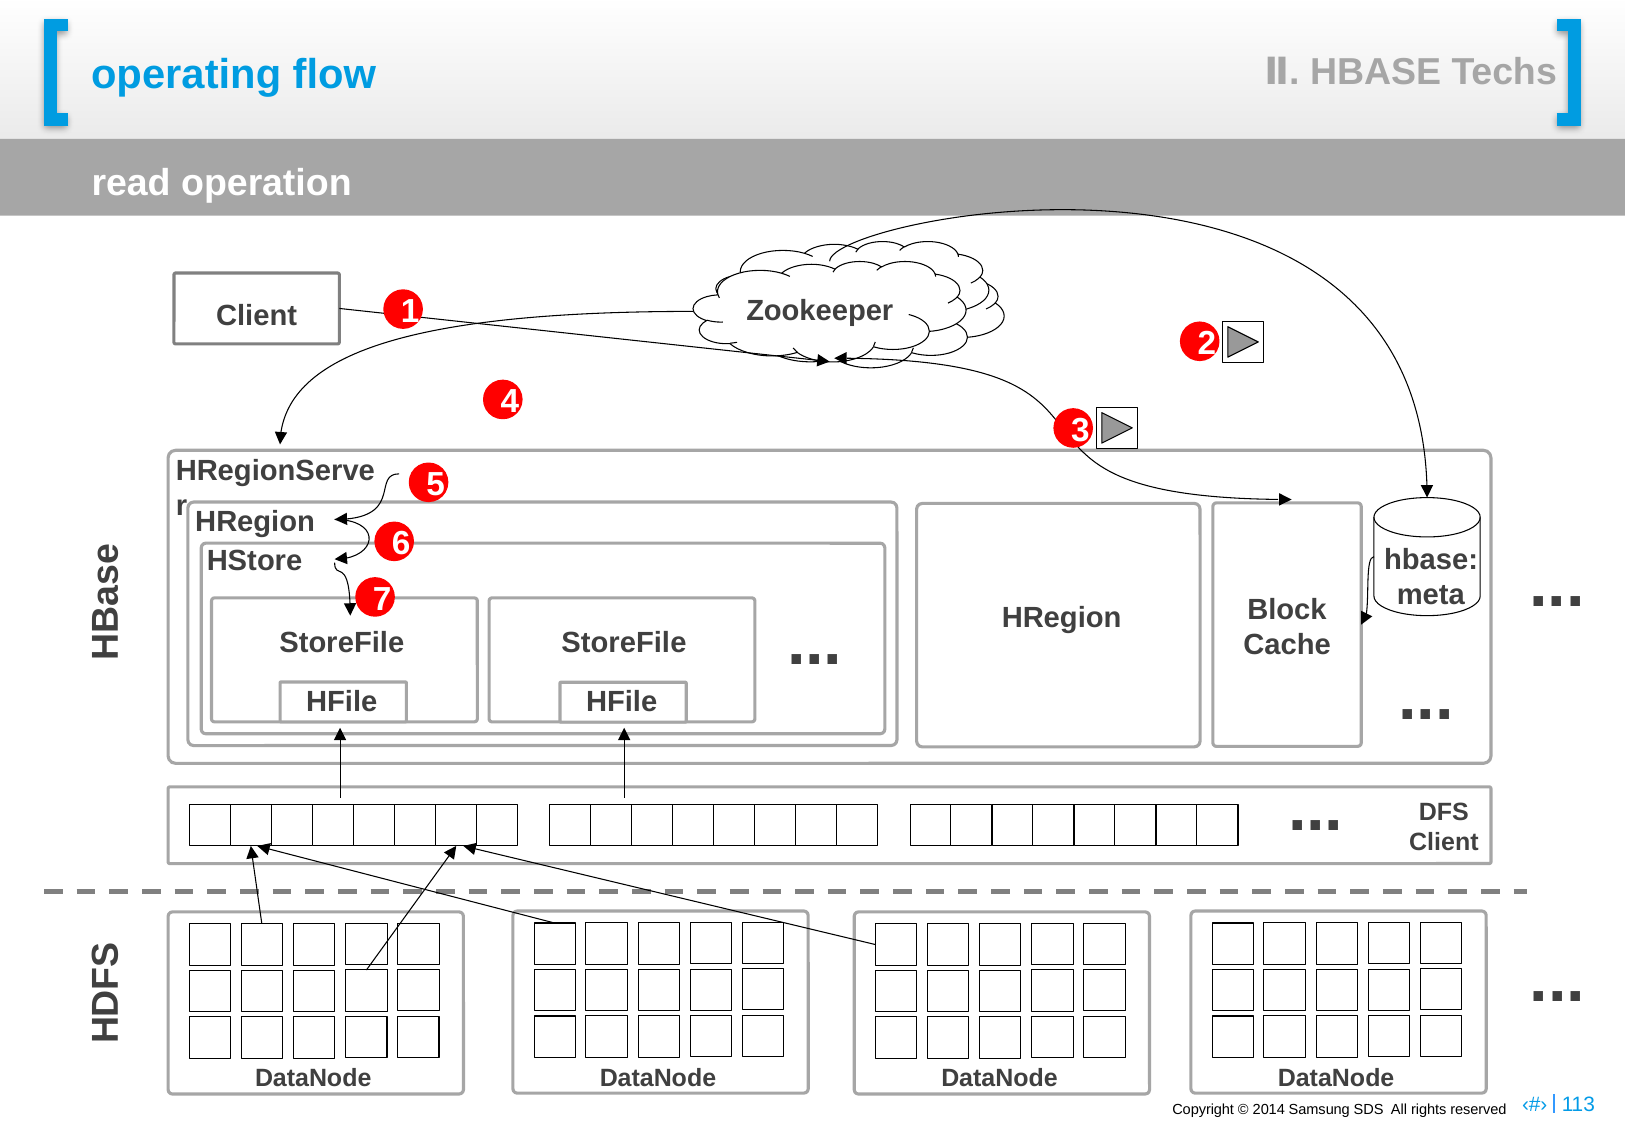

Ⅱ. HBASE Techs
# operating flow

read operation

Zookeeper
Client
1

2
4

3
HRegionServer

5
HRegion

6
hbase:
meta
...
HStore

HBase
7
Block
Cache
...
HRegion

StoreFile
StoreFile
...
HFile
HFile

...

DFS
Client

...
HDFS
DataNode
DataNode
DataNode
DataNode